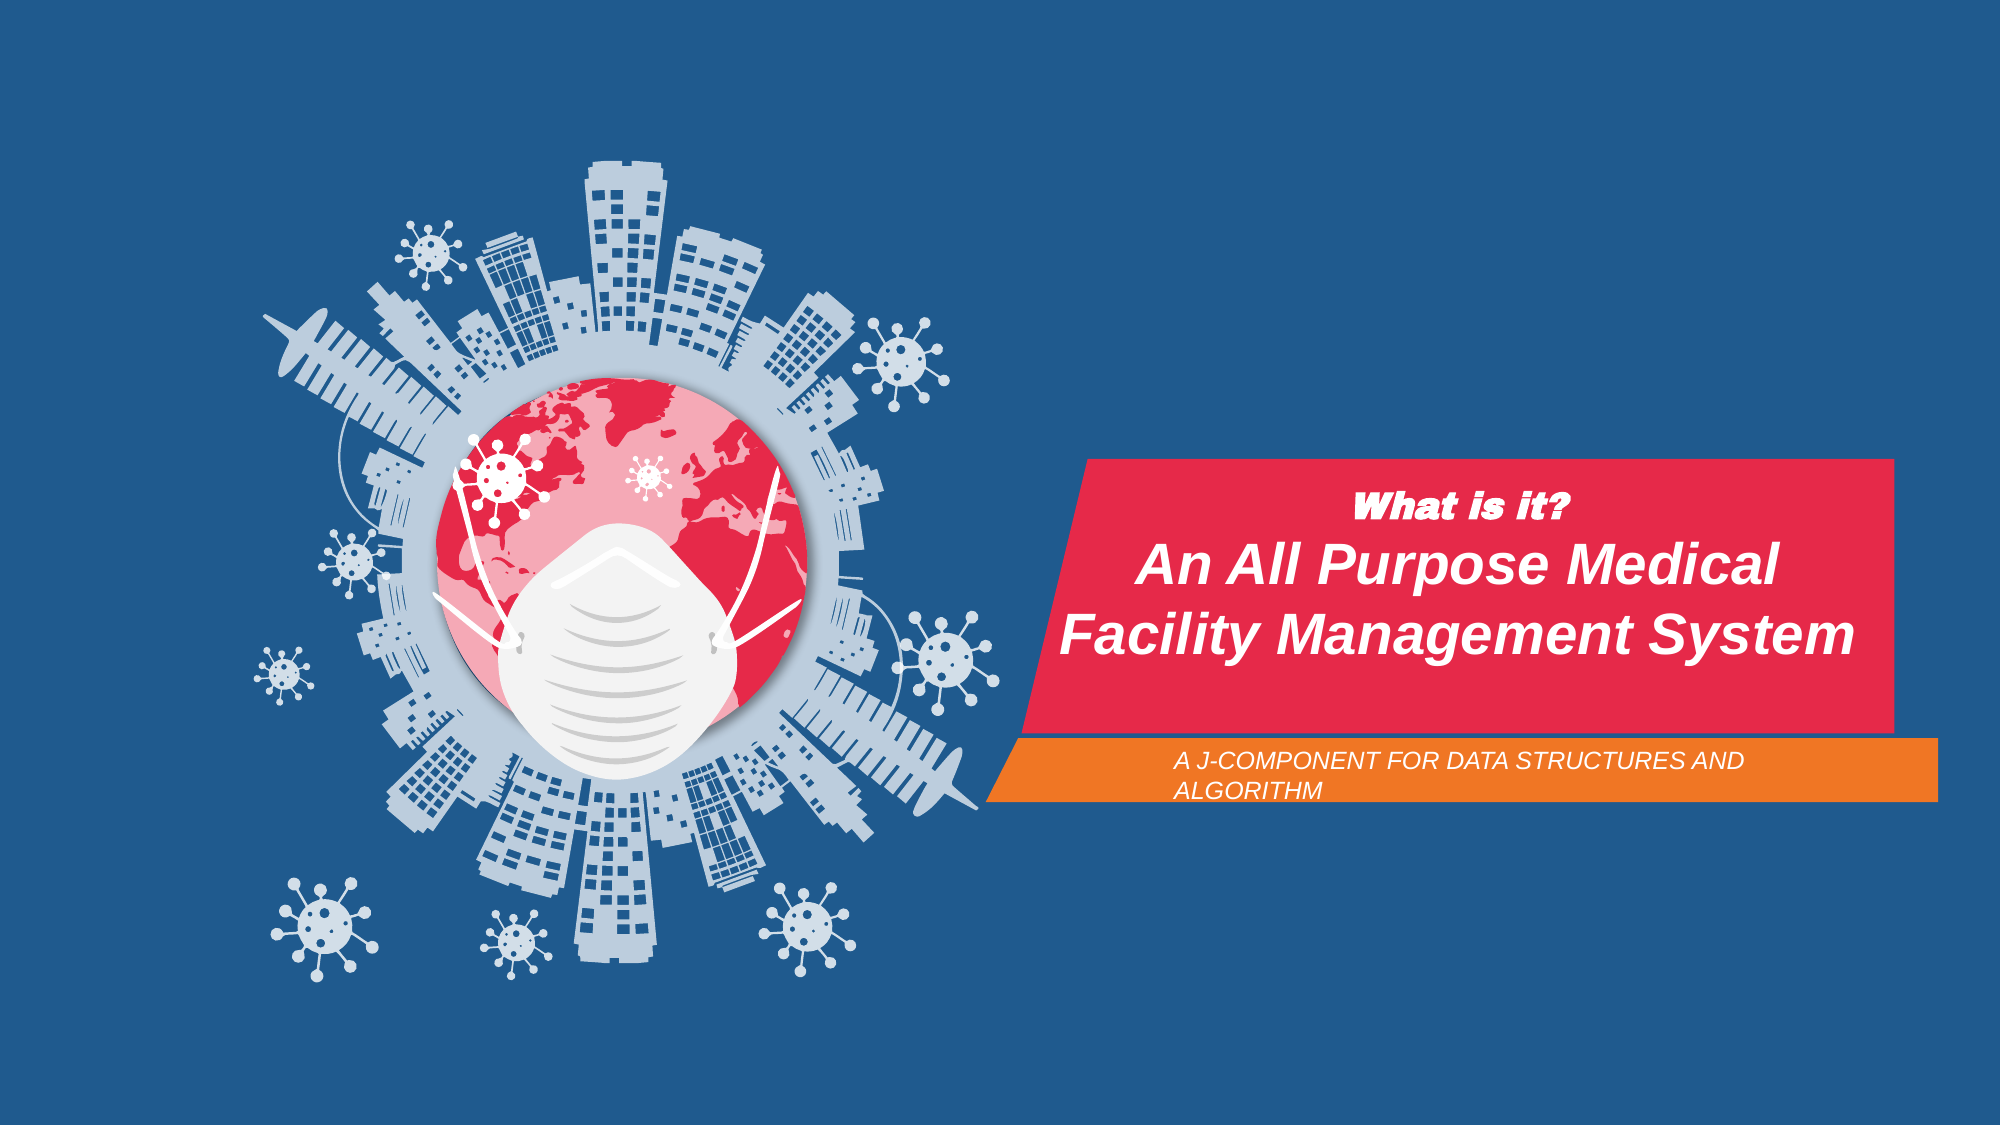

What is it?
An All Purpose Medical Facility Management System

A J-COMPONENT FOR DATA STRUCTURES AND ALGORITHM